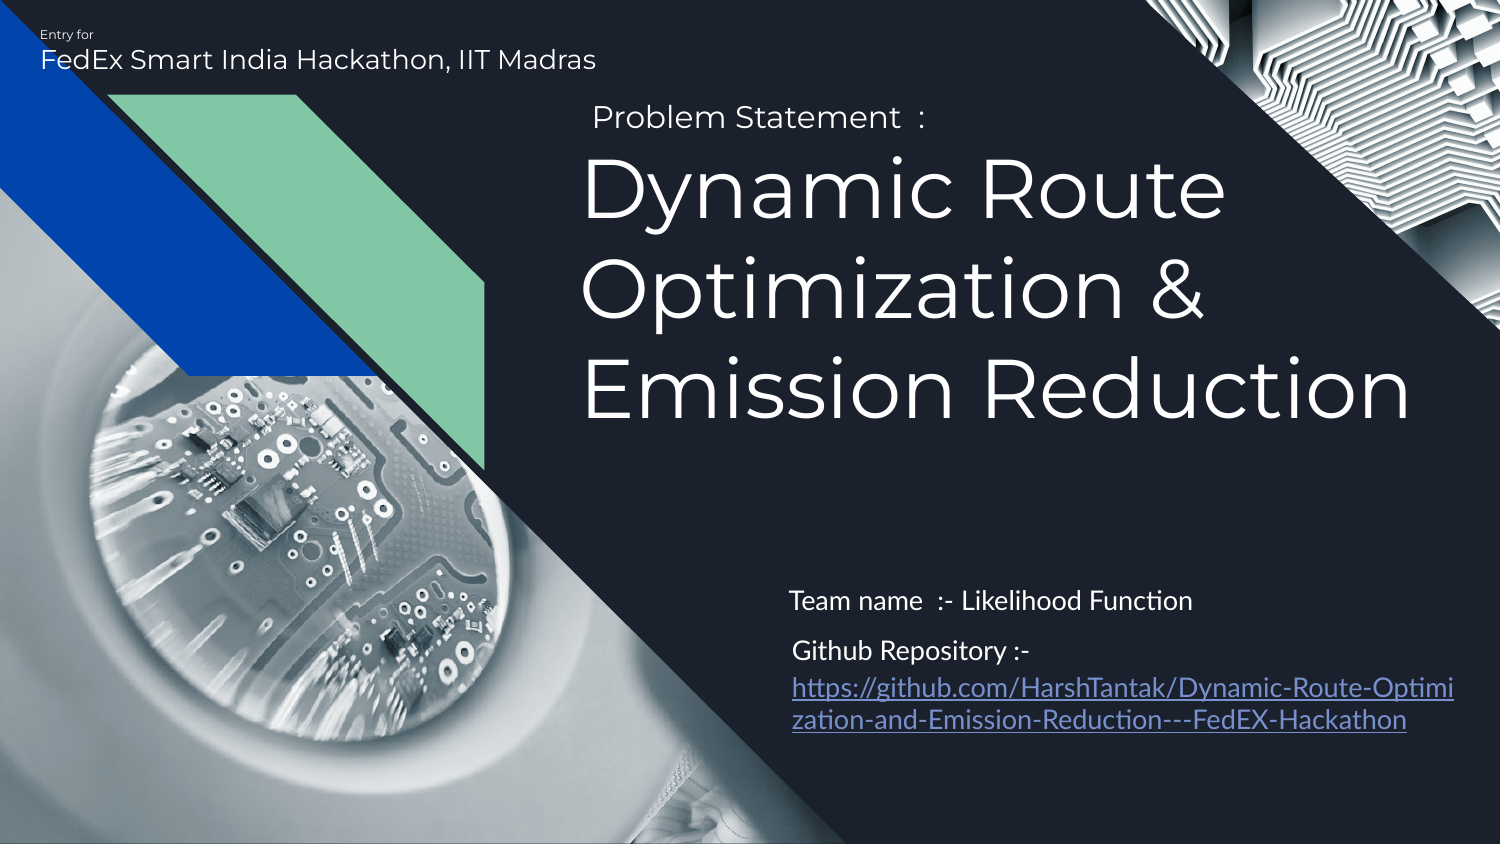

Entry for
FedEx Smart India Hackathon, IIT Madras
Problem Statement  :
# Dynamic Route Optimization & Emission Reduction
Team name  :- Likelihood Function
Github Repository :- https://github.com/HarshTantak/Dynamic-Route-Optimization-and-Emission-Reduction---FedEX-Hackathon